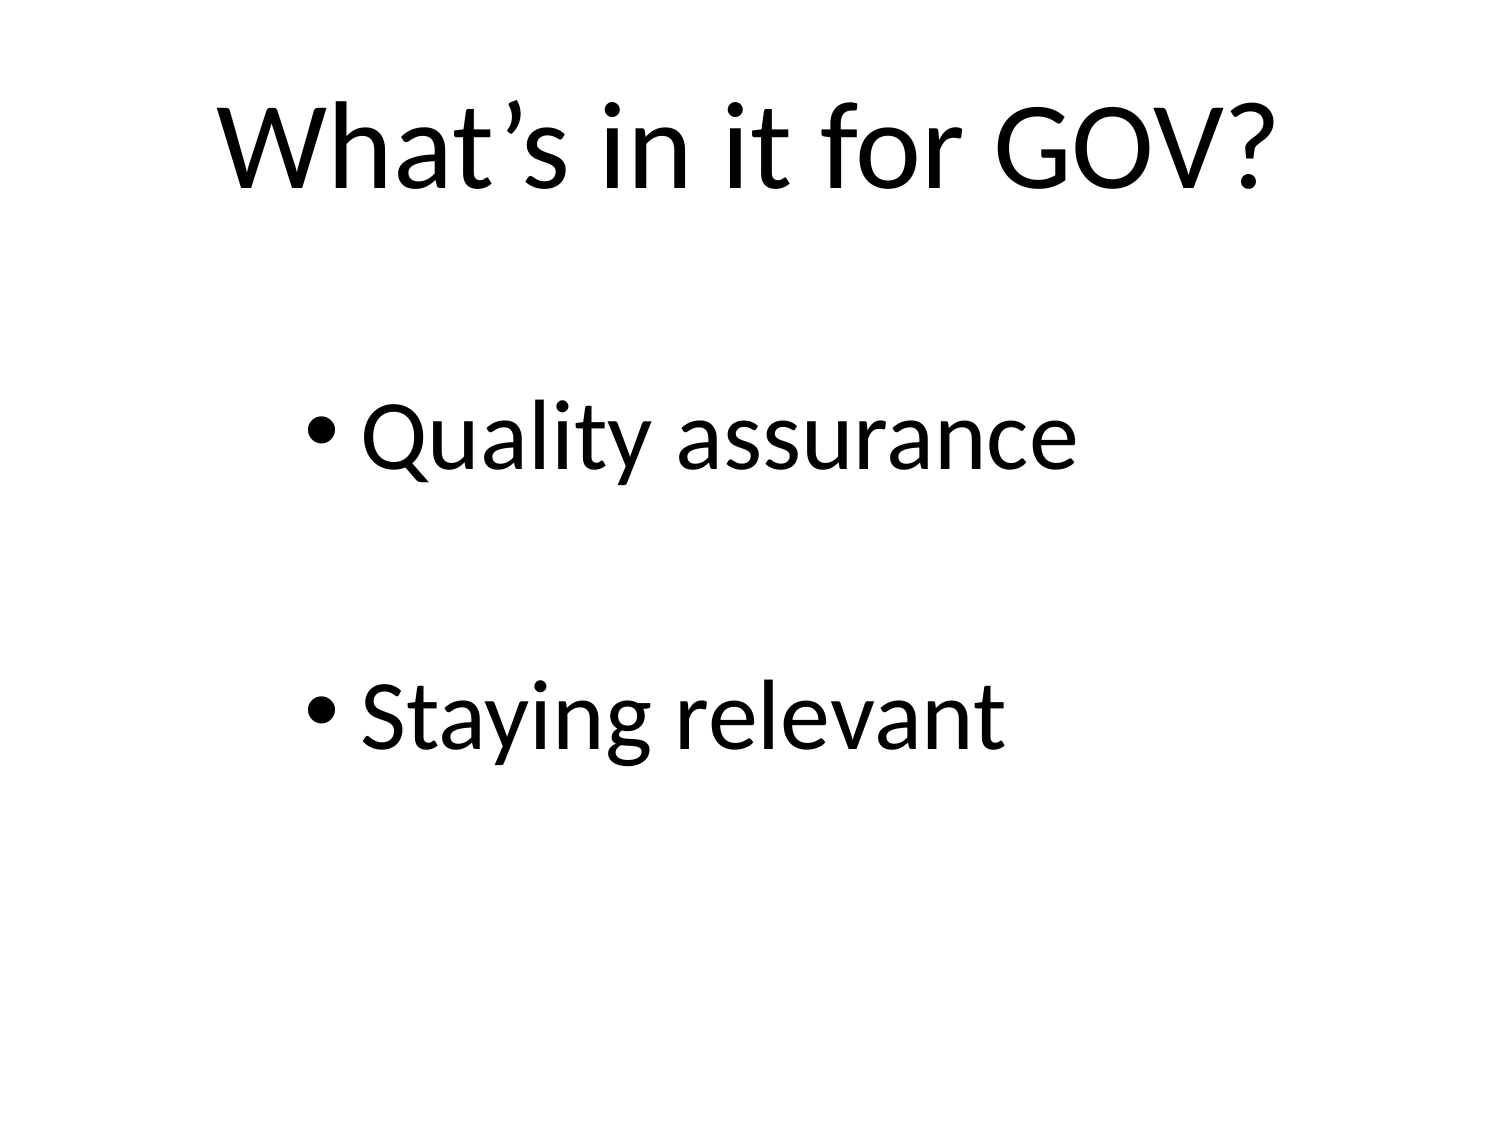

# What’s in it for GOV?
Quality assurance

Staying relevant